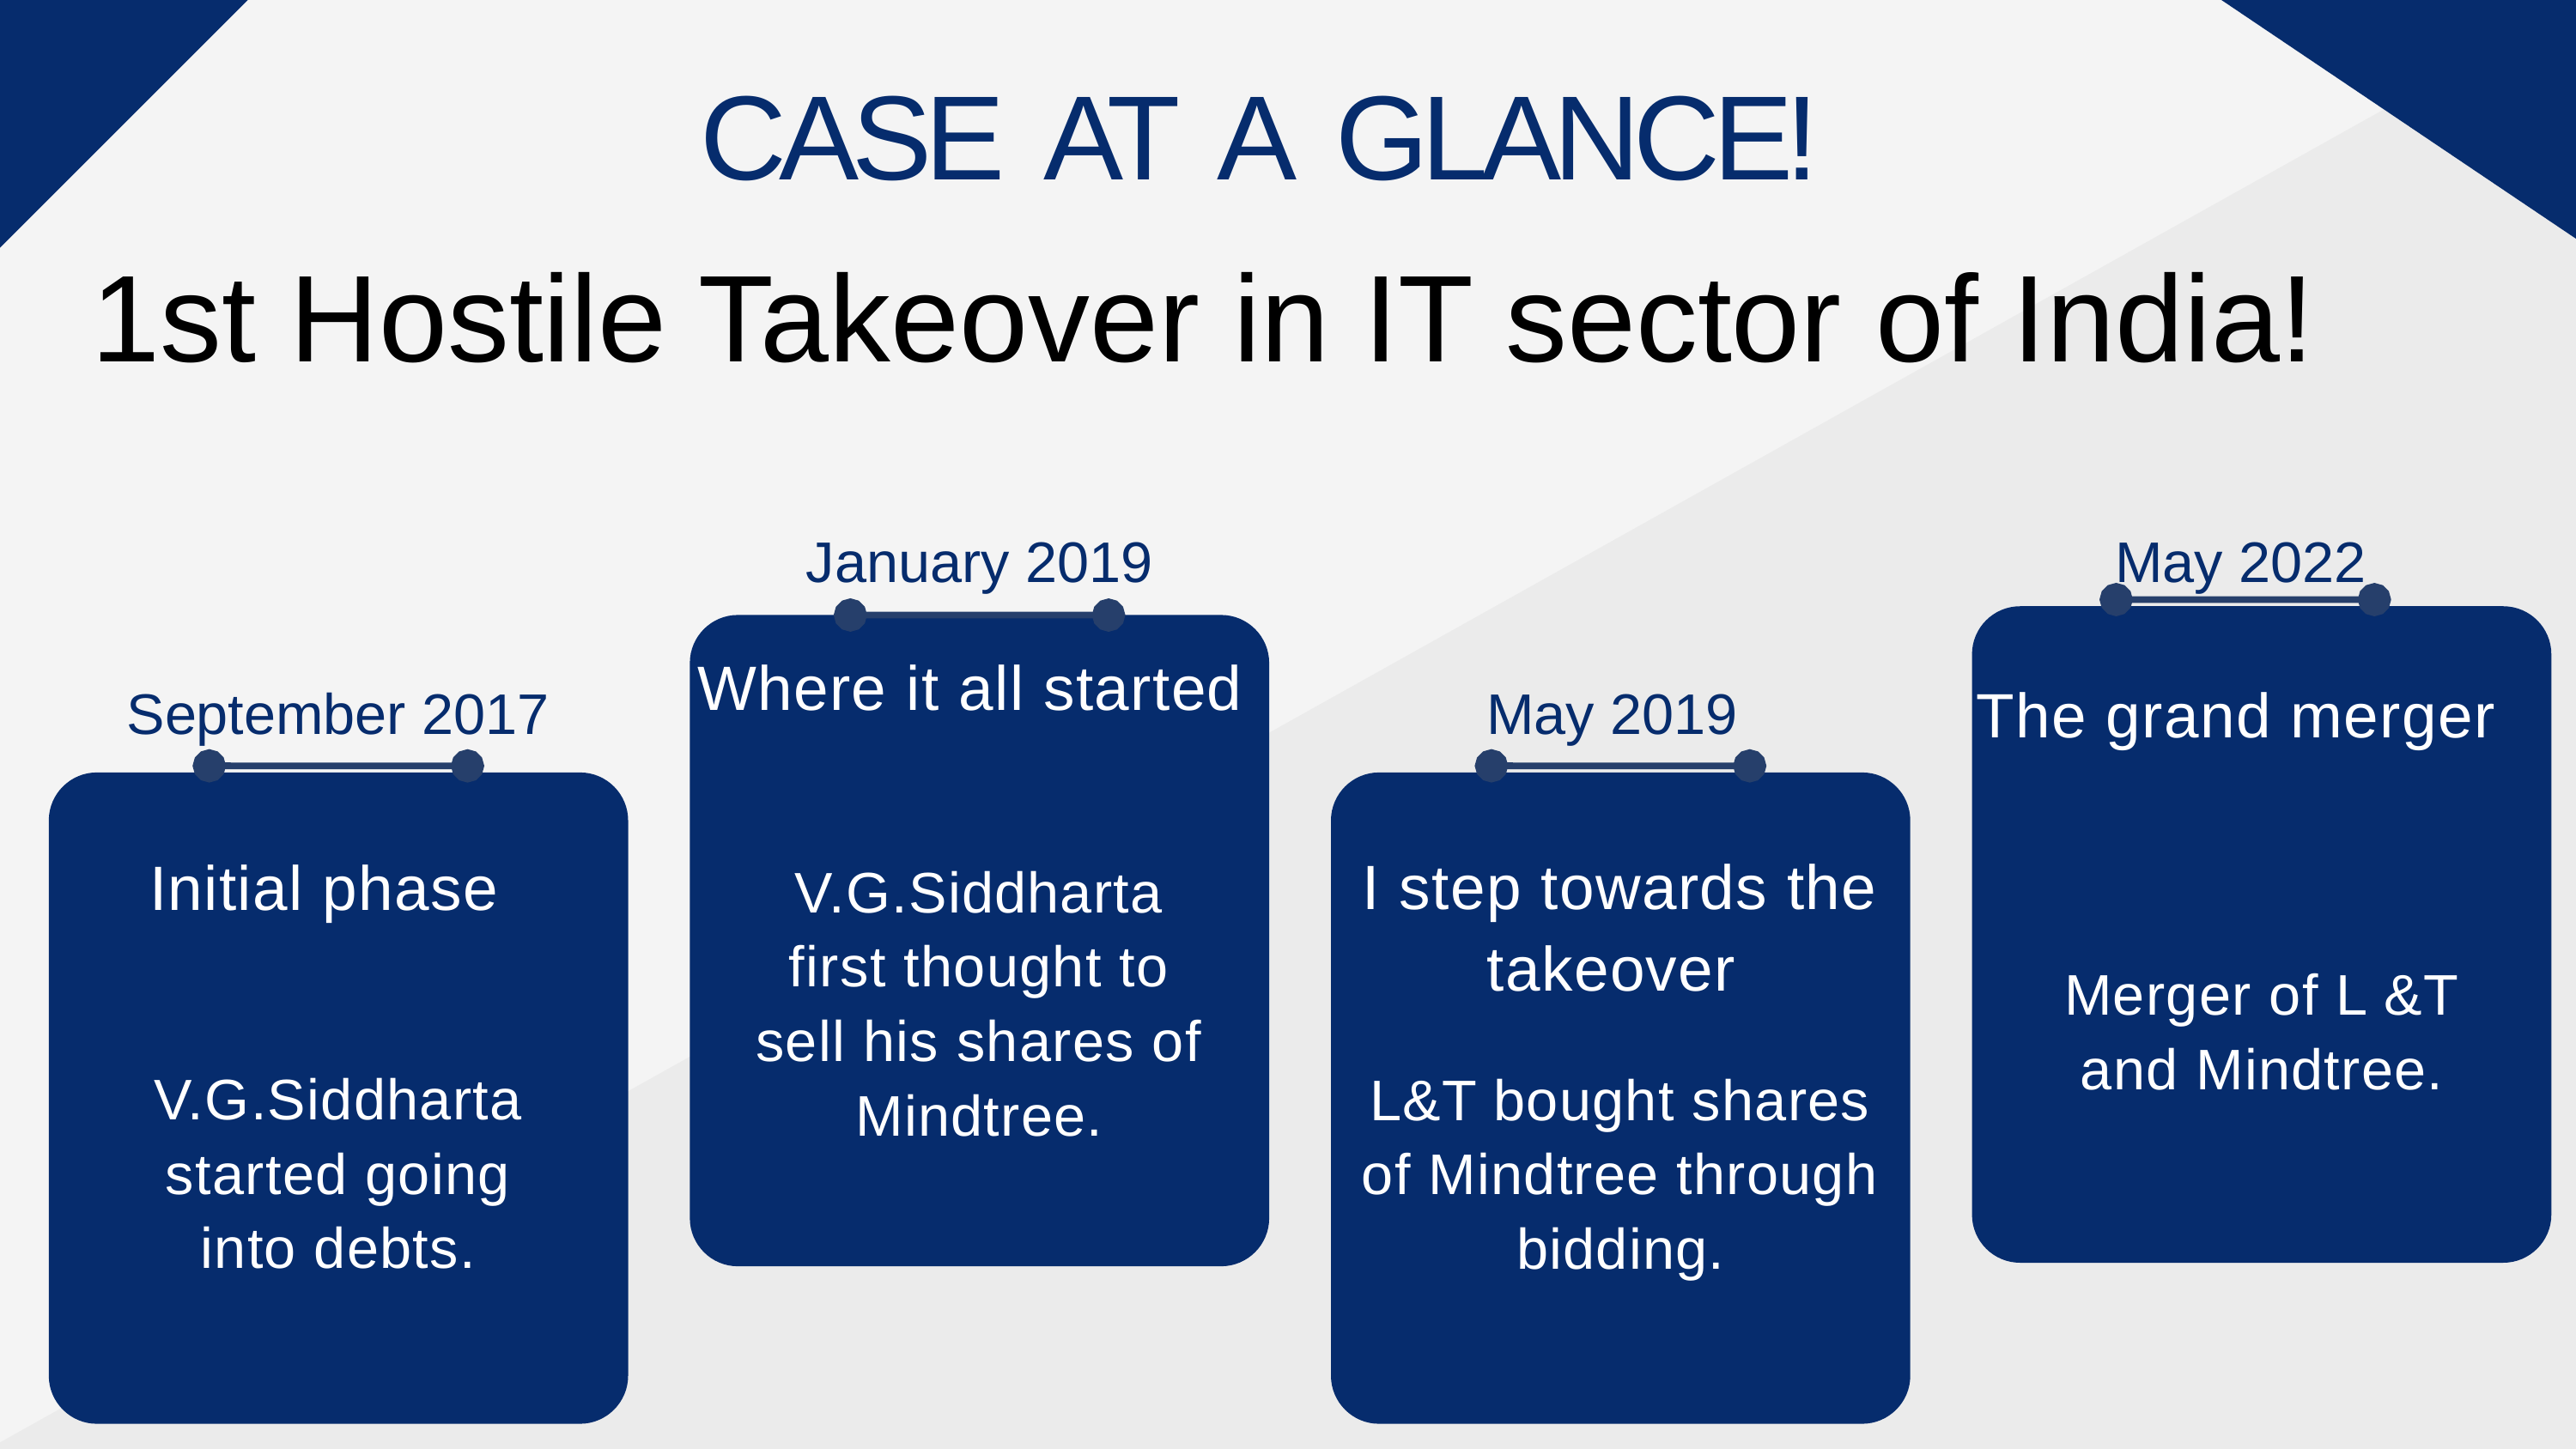

CASE  AT  A  GLANCE!
1st Hostile Takeover in IT sector of India!
January 2019
May 2022

Where it all started
September 2017
May 2019
The grand merger

Initial phase
I step towards the takeover
V.G.Siddharta first thought to sell his shares of Mindtree.
Merger of L &T and Mindtree.
V.G.Siddharta started going into debts.
L&T bought shares of Mindtree through bidding.